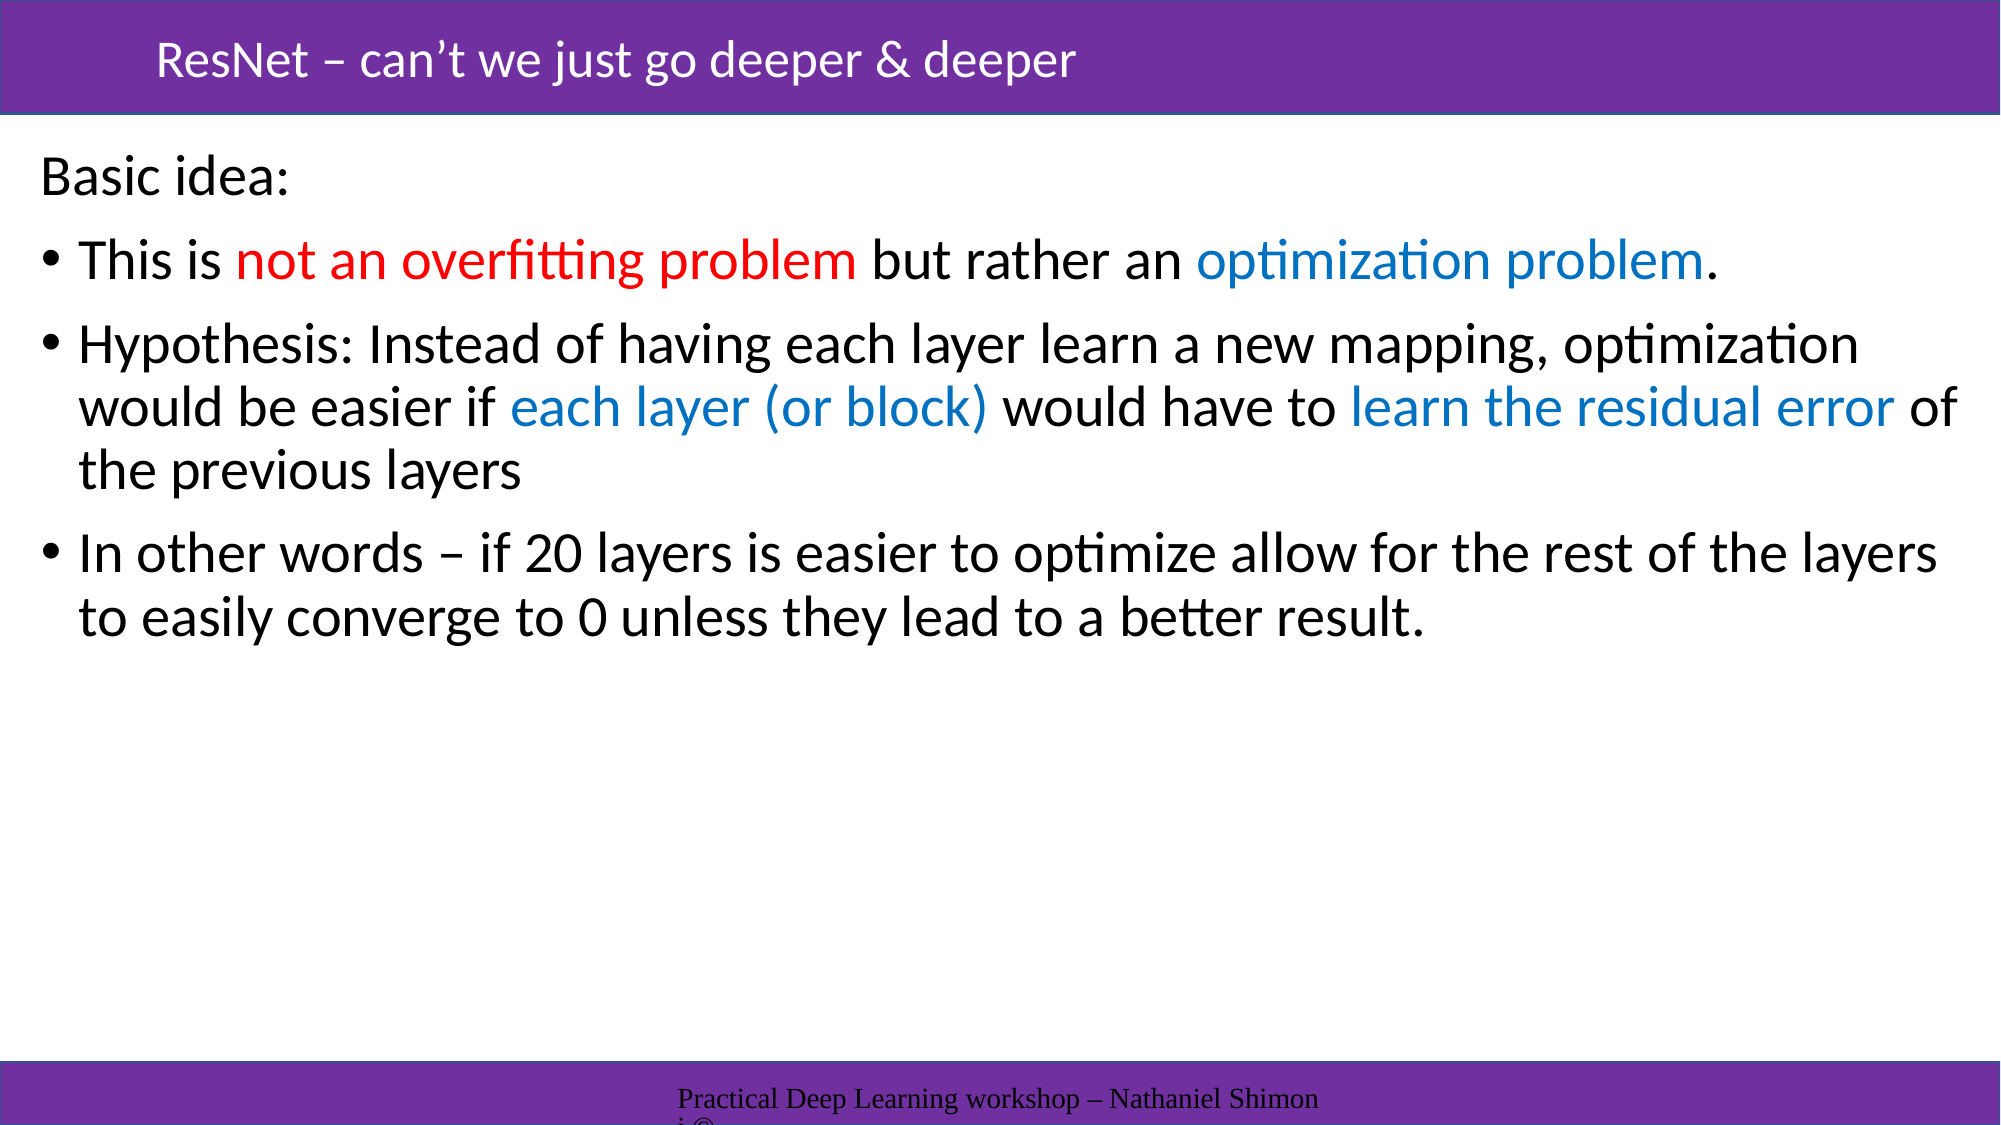

# ResNet – can’t we just go deeper & deeper
Basic idea:
This is not an overfitting problem but rather an optimization problem.
Hypothesis: Instead of having each layer learn a new mapping, optimization would be easier if each layer (or block) would have to learn the residual error of the previous layers
In other words – if 20 layers is easier to optimize allow for the rest of the layers to easily converge to 0 unless they lead to a better result.

Practical Deep Learning workshop – Nathaniel Shimoni ©